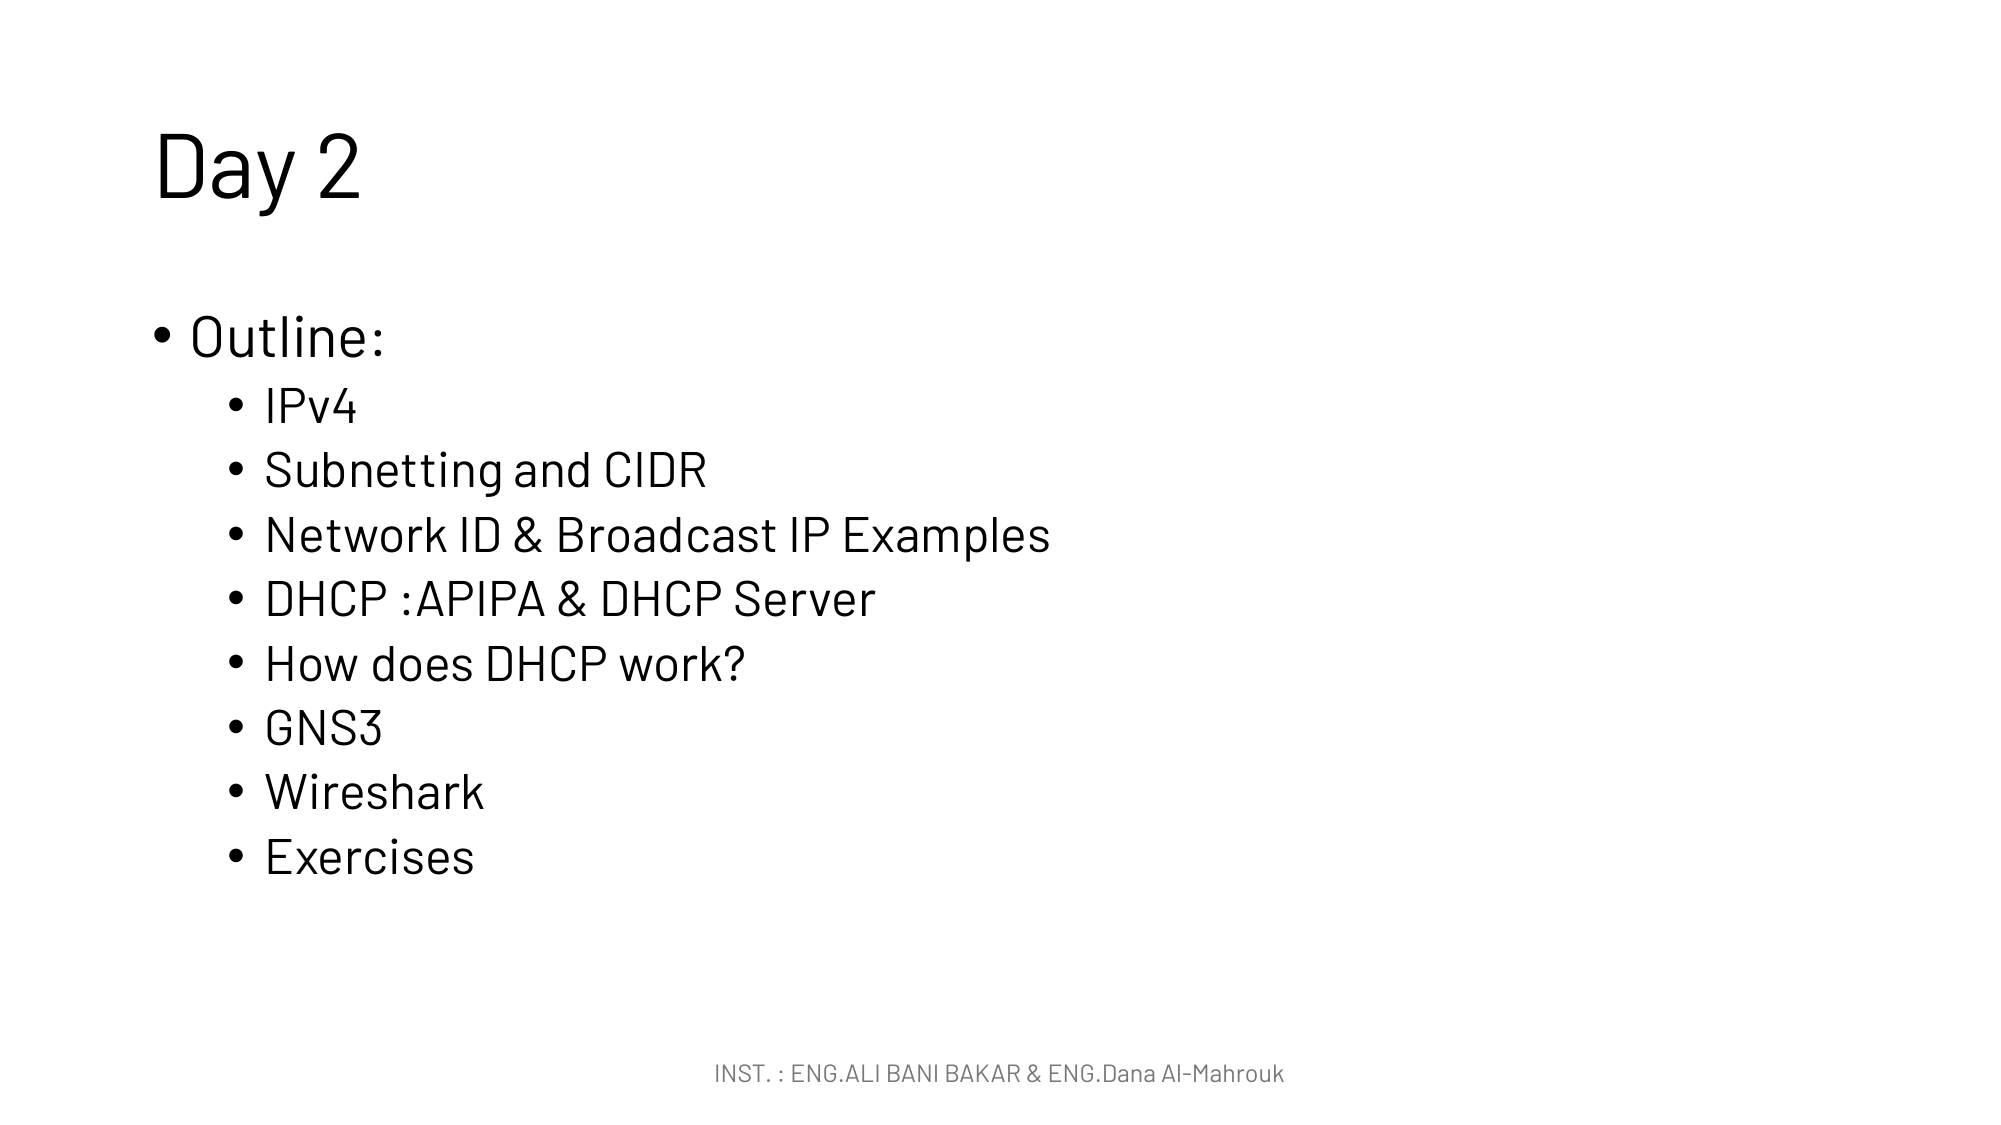

# Day 2
Outline:
IPv4
Subnetting and CIDR
Network ID & Broadcast IP Examples
DHCP :APIPA & DHCP Server
How does DHCP work?
GNS3
Wireshark
Exercises
INST. : ENG.ALI BANI BAKAR & ENG.Dana Al-Mahrouk